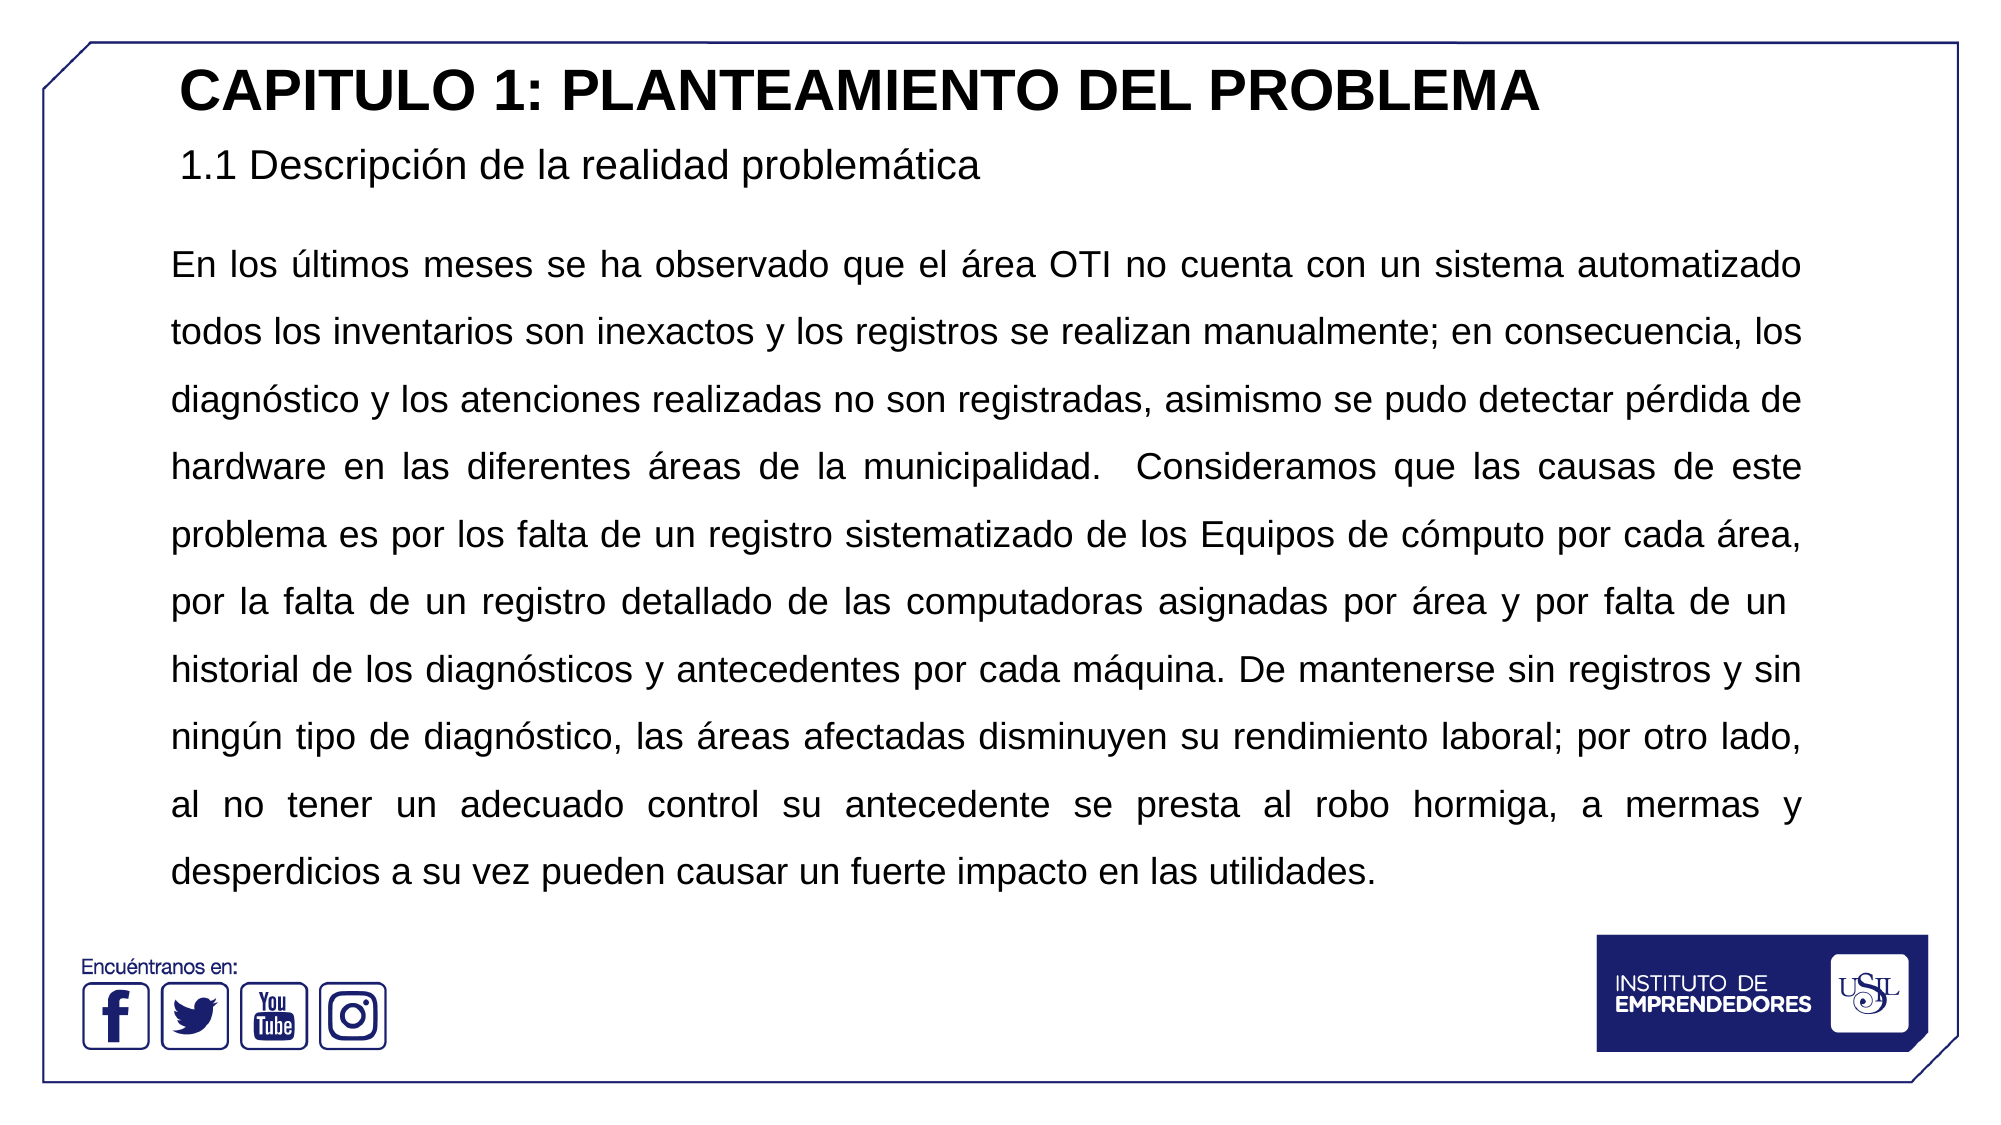

CAPITULO 1: PLANTEAMIENTO DEL PROBLEMA
1.1 Descripción de la realidad problemática
En los últimos meses se ha observado que el área OTI no cuenta con un sistema automatizado todos los inventarios son inexactos y los registros se realizan manualmente; en consecuencia, los diagnóstico y los atenciones realizadas no son registradas, asimismo se pudo detectar pérdida de hardware en las diferentes áreas de la municipalidad.  Consideramos que las causas de este problema es por los falta de un registro sistematizado de los Equipos de cómputo por cada área, por la falta de un registro detallado de las computadoras asignadas por área y por falta de un  historial de los diagnósticos y antecedentes por cada máquina. De mantenerse sin registros y sin ningún tipo de diagnóstico, las áreas afectadas disminuyen su rendimiento laboral; por otro lado, al no tener un adecuado control su antecedente se presta al robo hormiga, a mermas y desperdicios a su vez pueden causar un fuerte impacto en las utilidades.